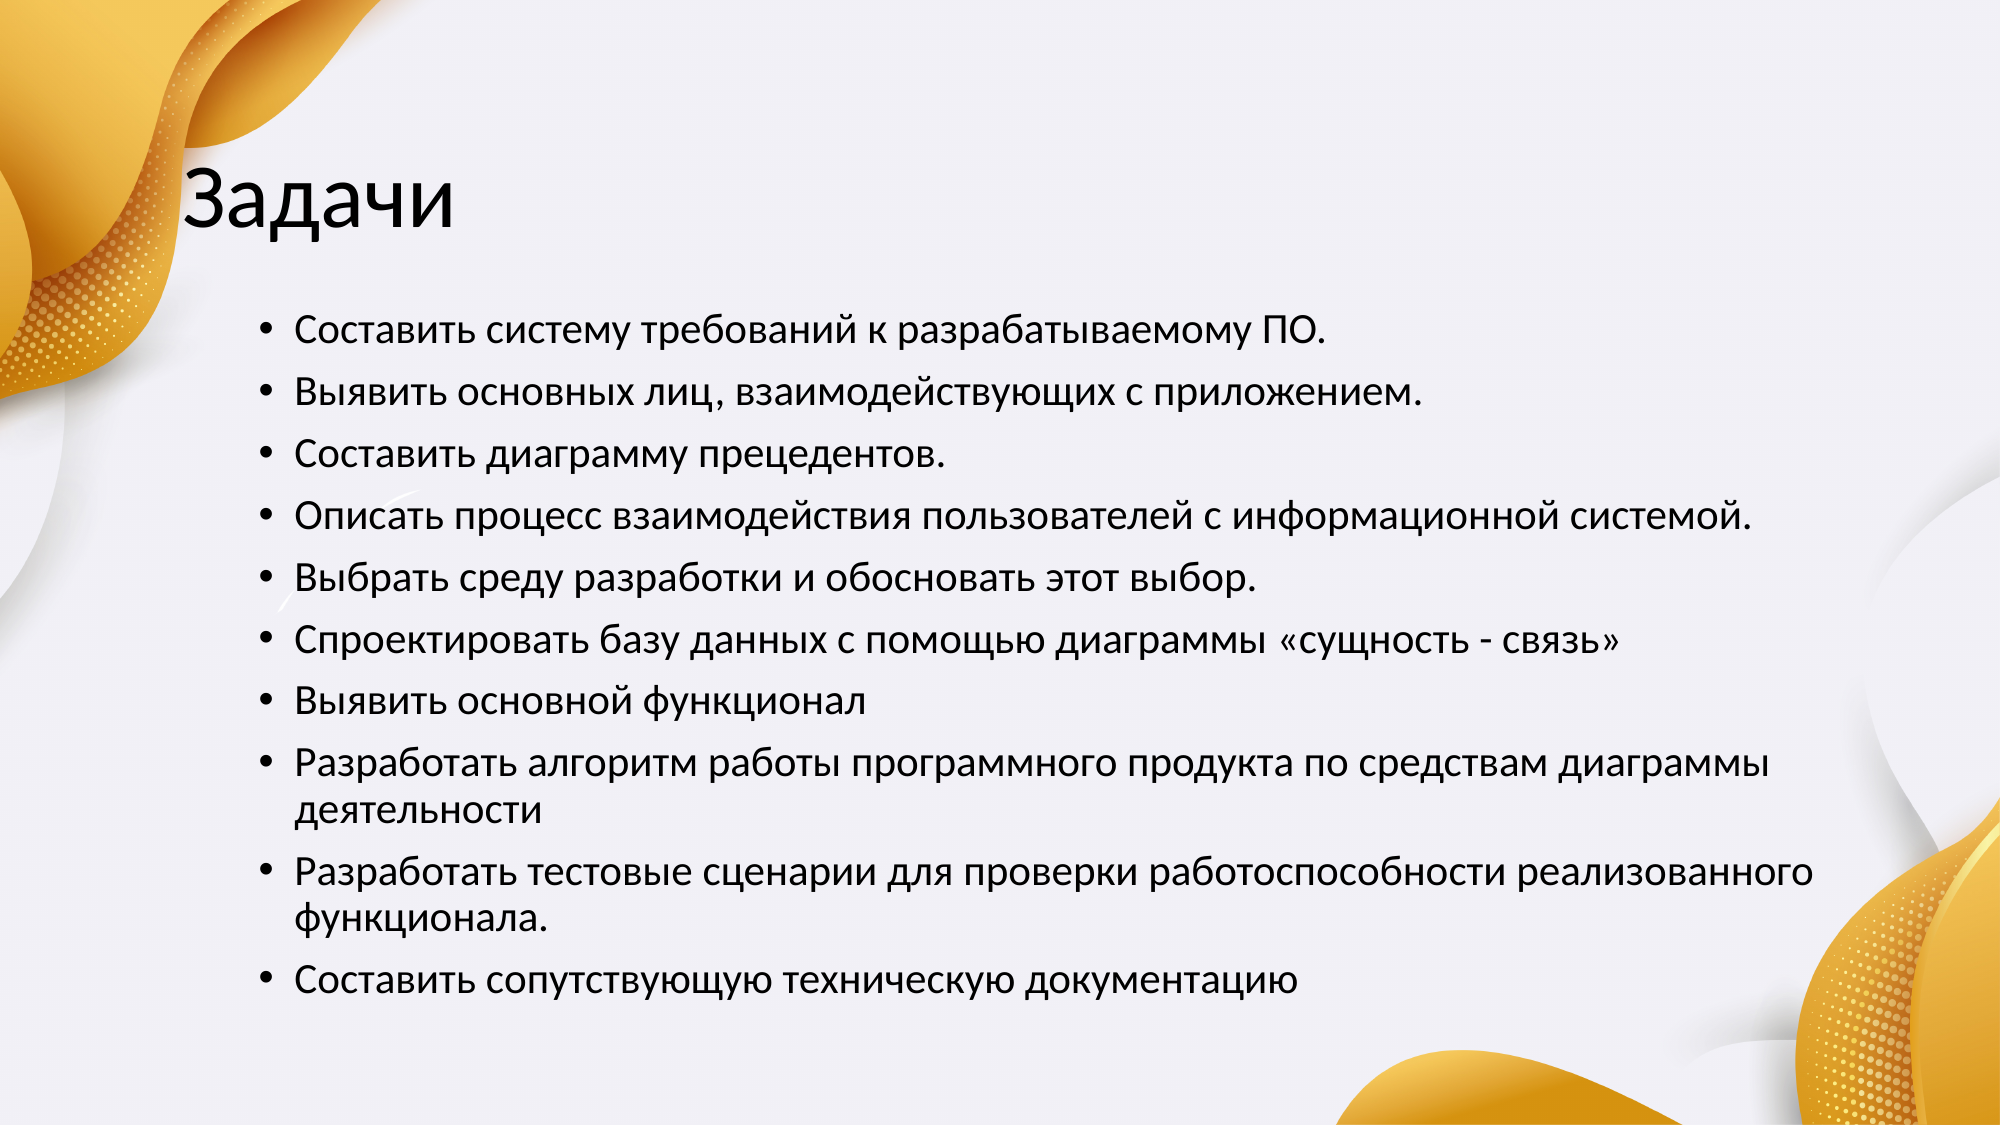

# Задачи
Составить систему требований к разрабатываемому ПО.
Выявить основных лиц, взаимодействующих с приложением.
Составить диаграмму прецедентов.
Описать процесс взаимодействия пользователей с информационной системой.
Выбрать среду разработки и обосновать этот выбор.
Спроектировать базу данных с помощью диаграммы «сущность - связь»
Выявить основной функционал
Разработать алгоритм работы программного продукта по средствам диаграммы деятельности
Разработать тестовые сценарии для проверки работоспособности реализованного функционала.
Составить сопутствующую техническую документацию